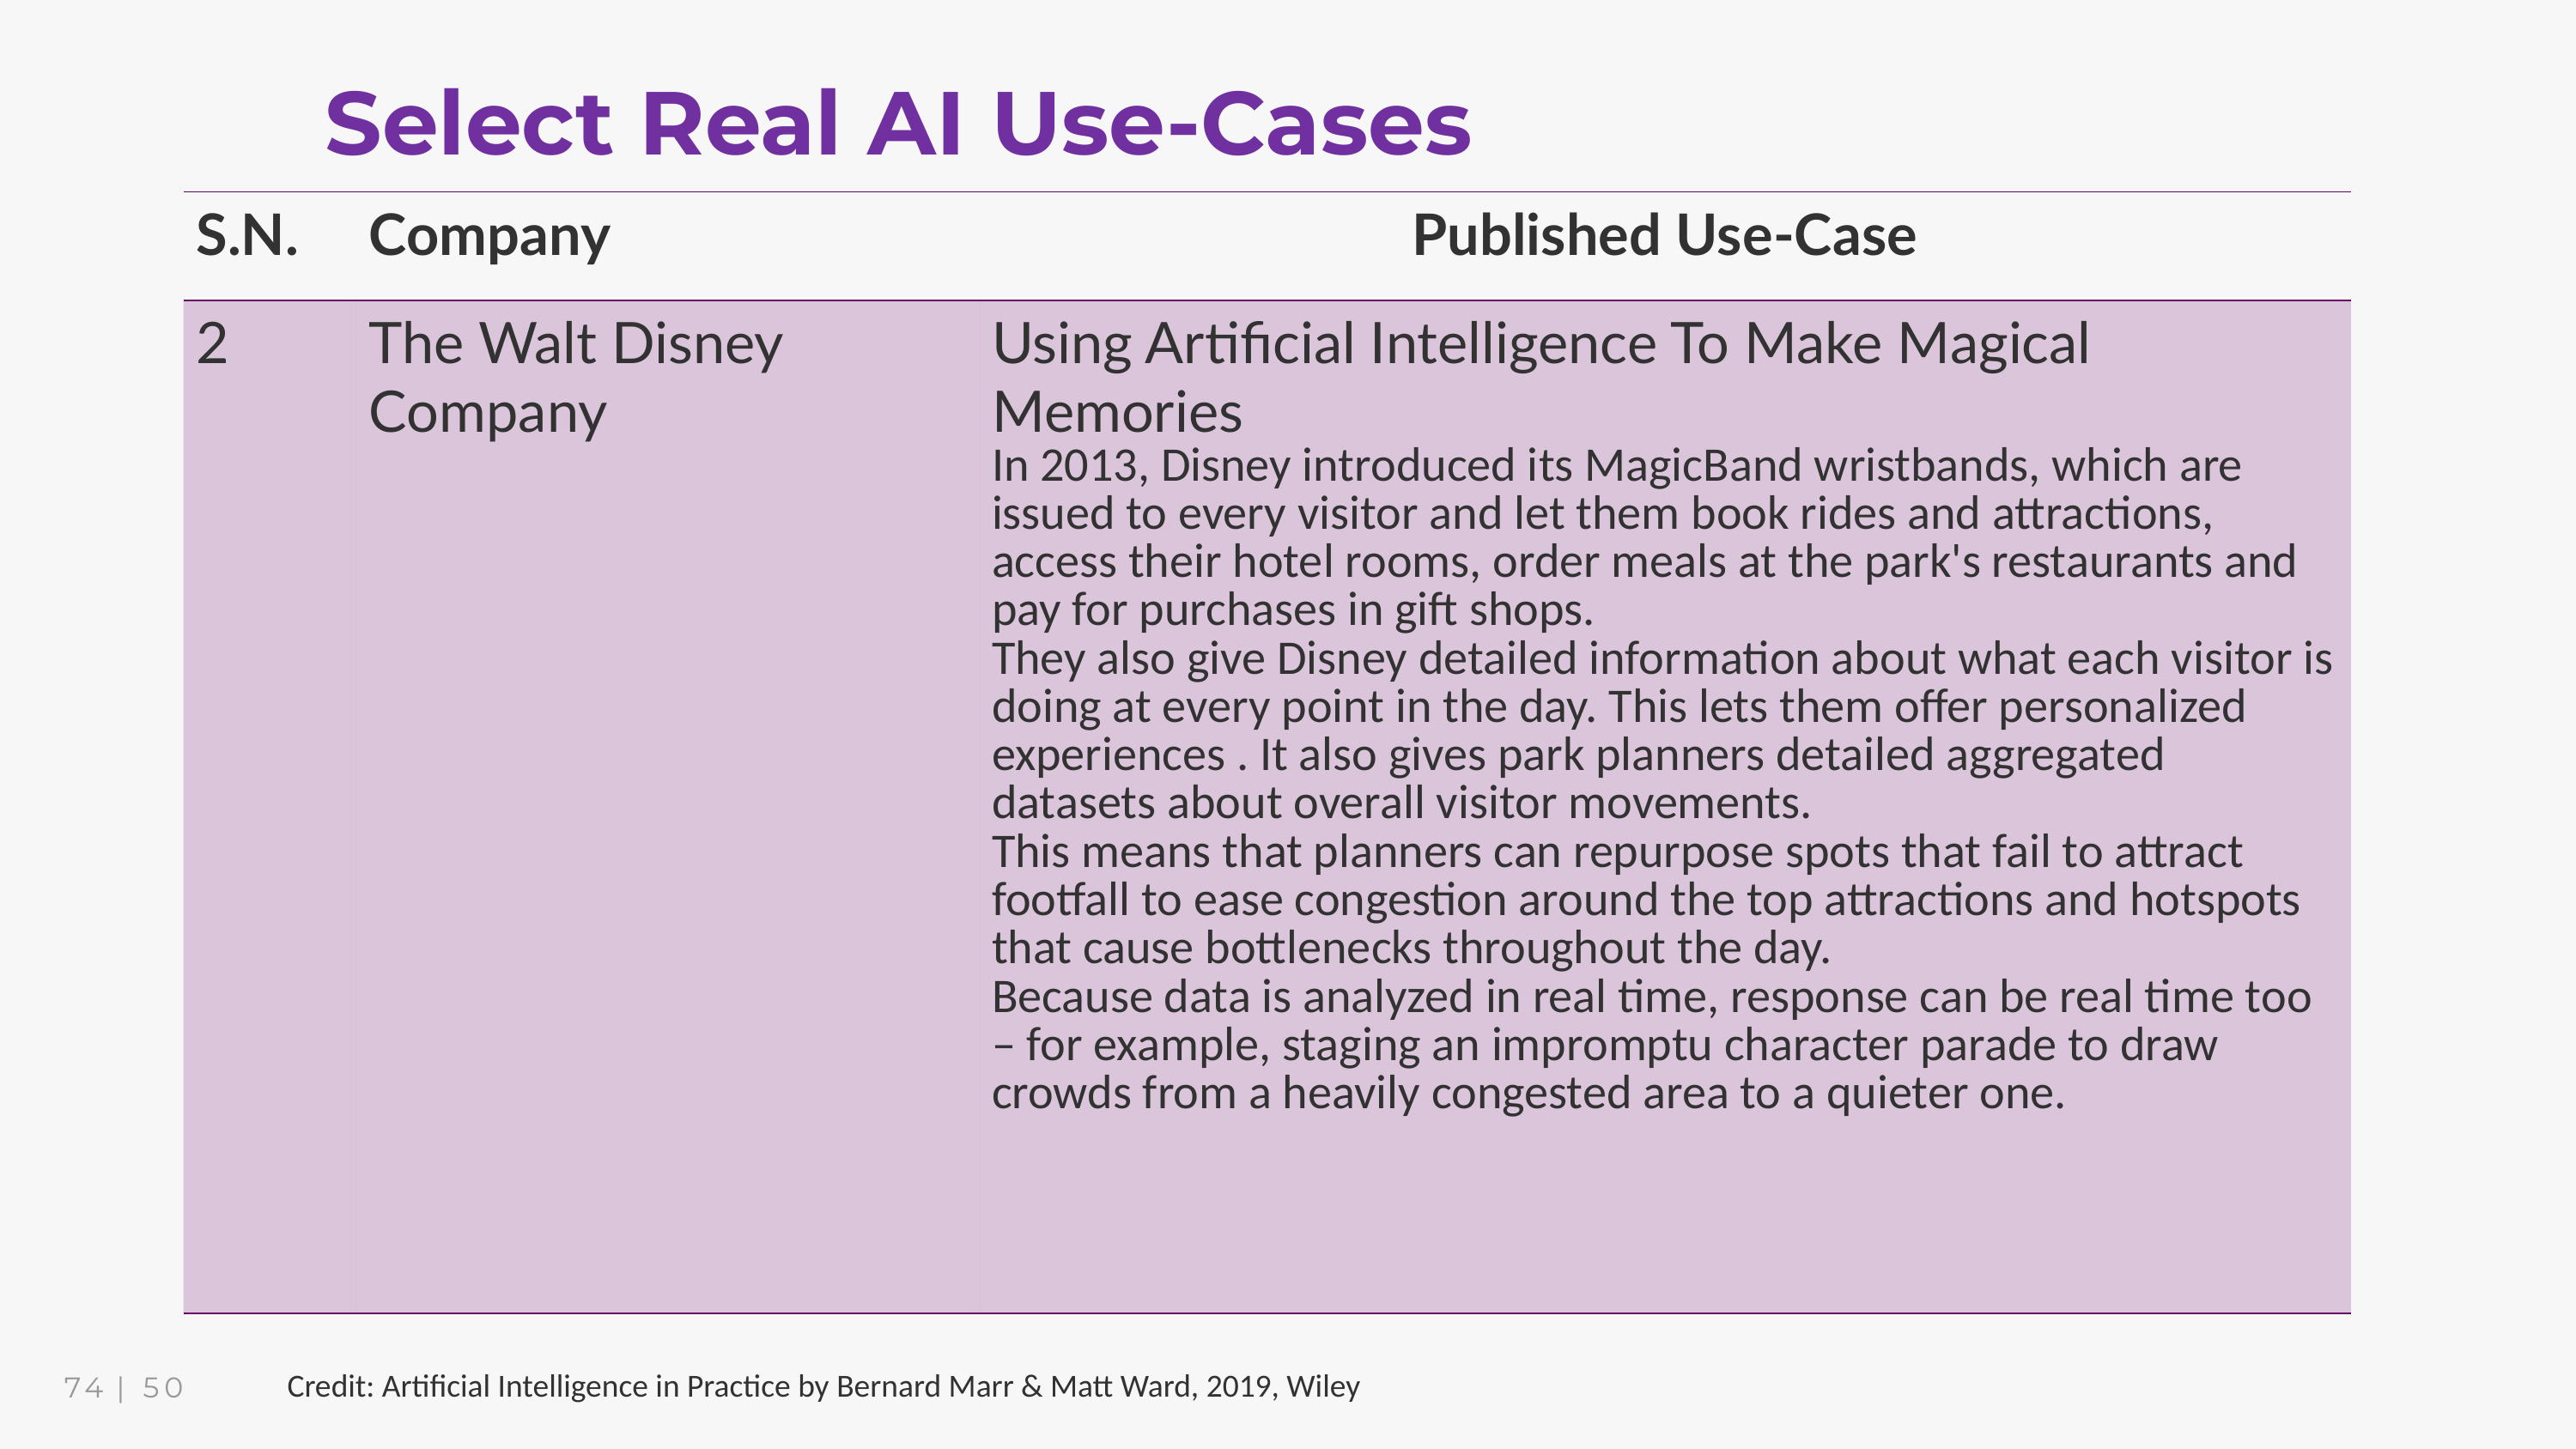

Select Real AI Use-Cases
| S.N. | Company | Published Use-Case |
| --- | --- | --- |
| 2 | The Walt Disney Company | Using Artificial Intelligence To Make Magical Memories In 2013, Disney introduced its MagicBand wristbands, which are issued to every visitor and let them book rides and attractions, access their hotel rooms, order meals at the park's restaurants and pay for purchases in gift shops. They also give Disney detailed information about what each visitor is doing at every point in the day. This lets them offer personalized experiences . It also gives park planners detailed aggregated datasets about overall visitor movements. This means that planners can repurpose spots that fail to attract footfall to ease congestion around the top attractions and hotspots that cause bottlenecks throughout the day. Because data is analyzed in real time, response can be real time too – for example, staging an impromptu character parade to draw crowds from a heavily congested area to a quieter one. |
Credit: Artificial Intelligence in Practice by Bernard Marr & Matt Ward, 2019, Wiley